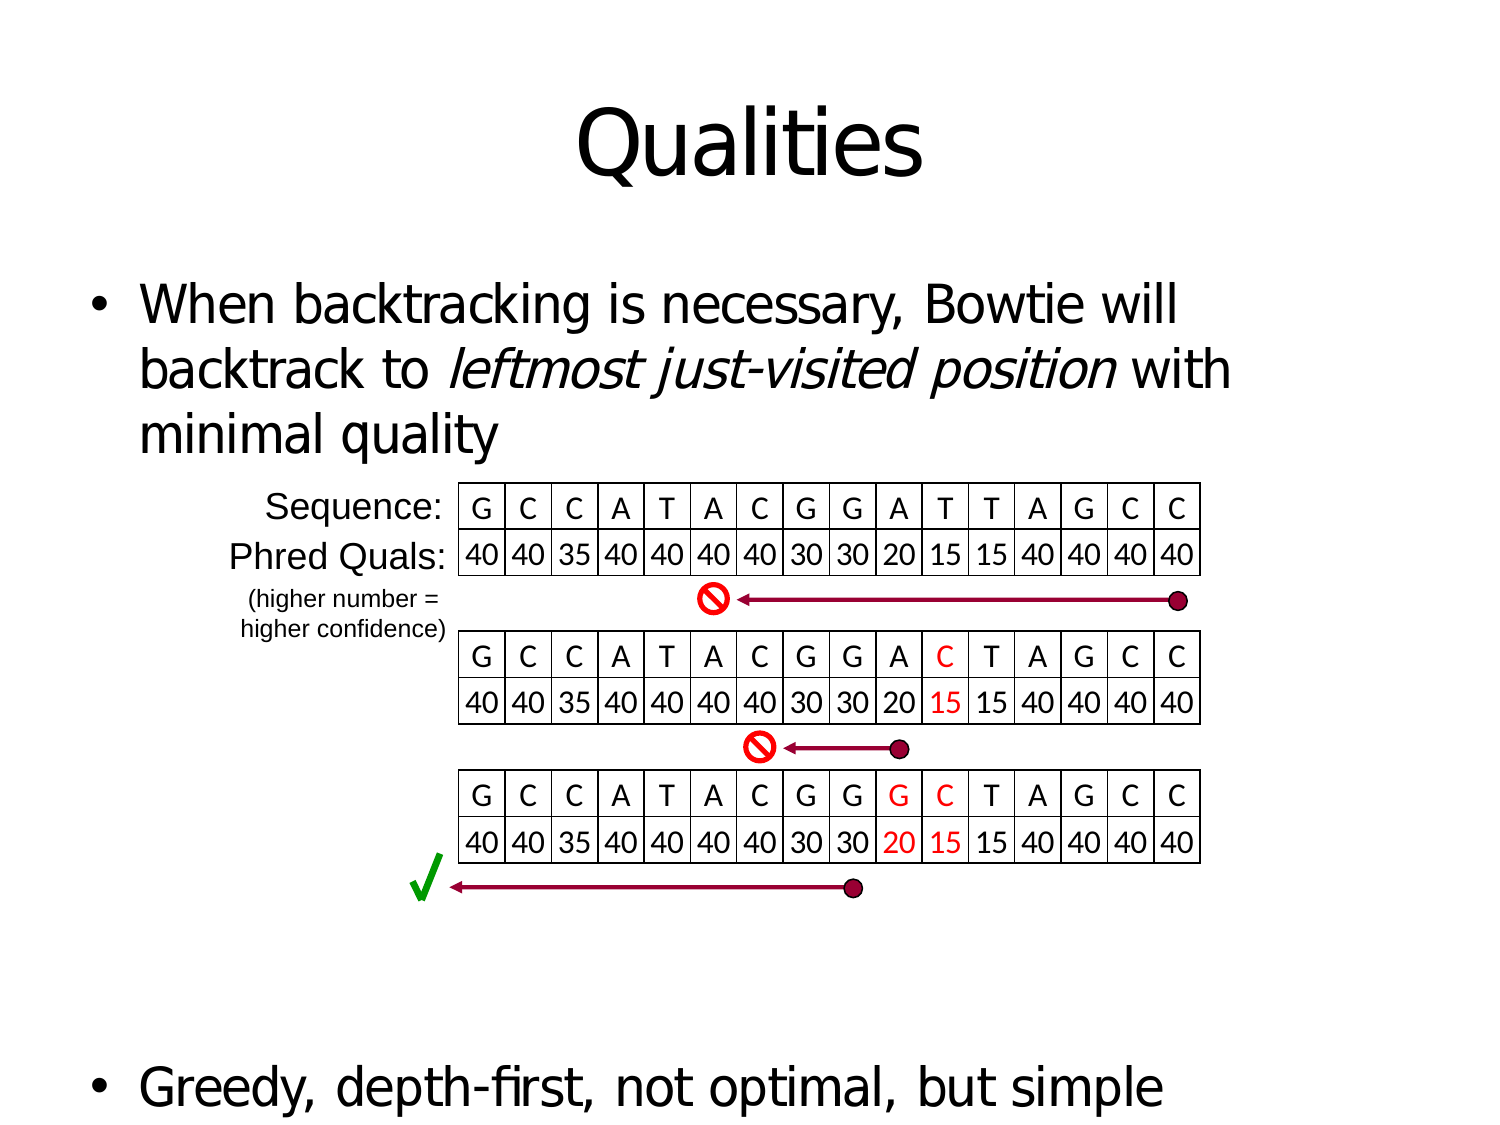

# Qualities
When backtracking is necessary, Bowtie will backtrack to leftmost just-visited position with minimal quality

Greedy, depth-first, not optimal, but simple
Sequence:
G
C
C
A
T
A
C
G
G
A
T
T
A
G
C
C
Phred Quals:
40
40
35
40
40
40
40
30
30
20
15
15
40
40
40
40
(higher number = higher confidence)

G
C
C
A
T
A
C
G
G
A
C
T
A
G
C
C
40
40
35
40
40
40
40
30
30
20
15
15
40
40
40
40

G
C
C
A
T
A
C
G
G
G
C
T
A
G
C
C
40
40
35
40
40
40
40
30
30
20
15
15
40
40
40
40